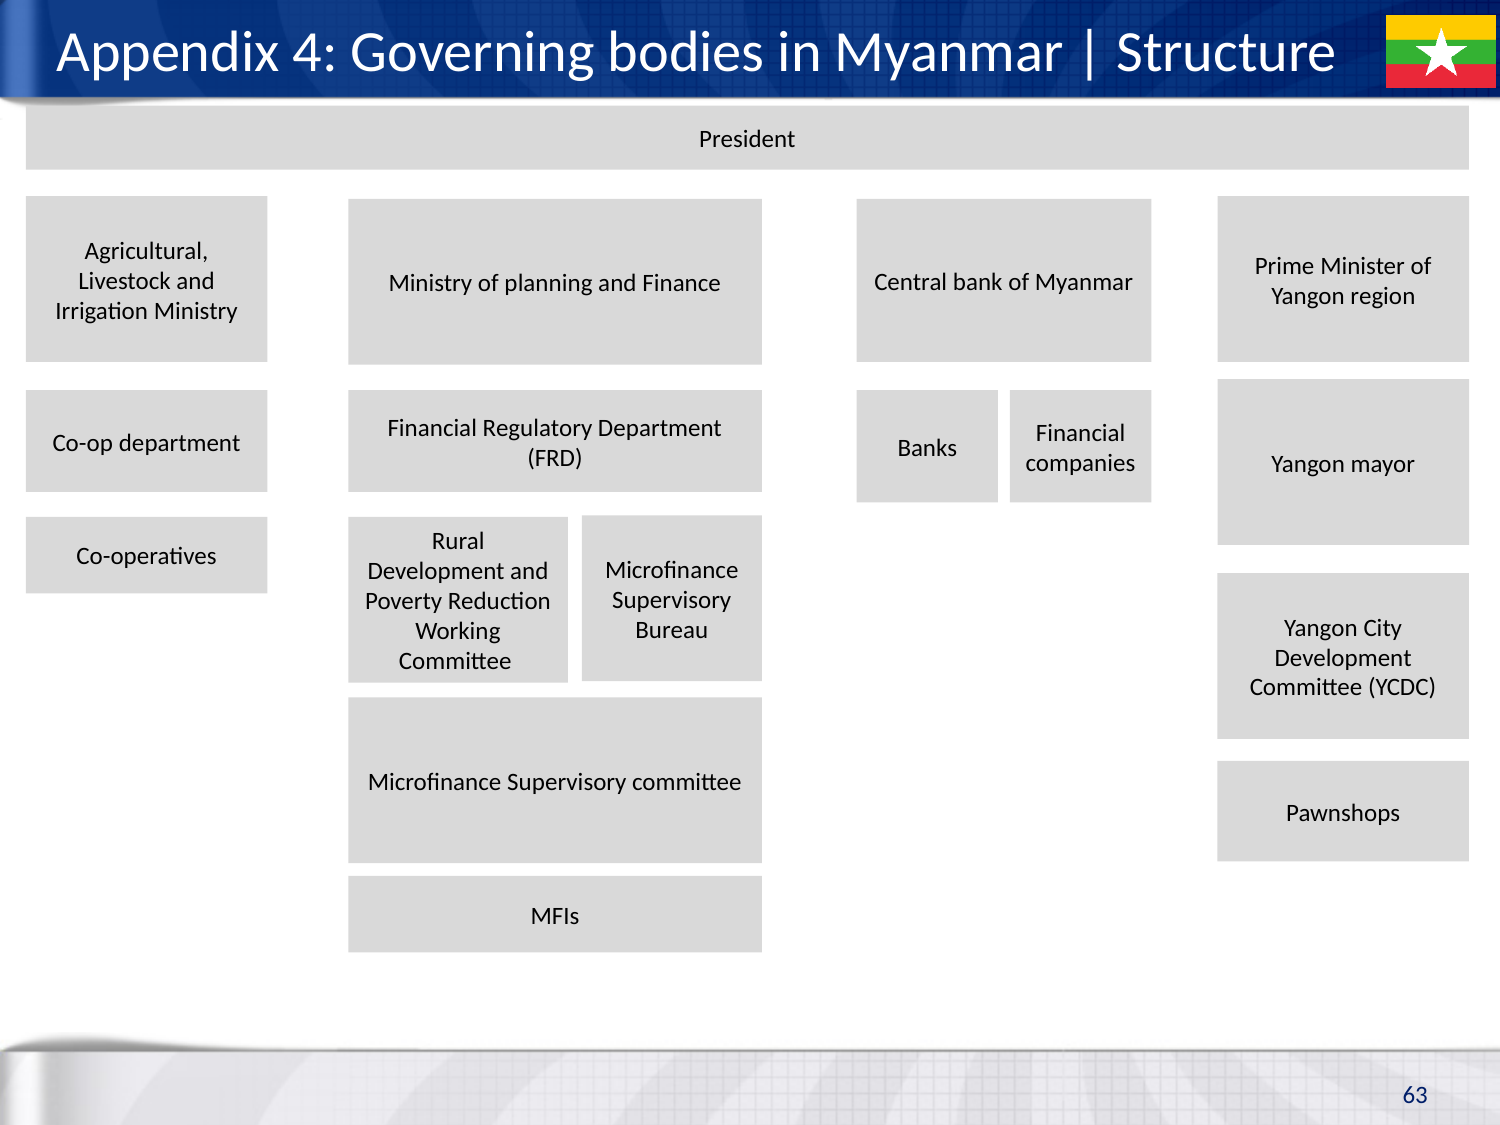

# Appendix 4: Governing bodies in Myanmar | Structure
President
Agricultural, Livestock and Irrigation Ministry
Prime Minister of Yangon region
Ministry of planning and Finance
Central bank of Myanmar
Yangon mayor
Financial Regulatory Department (FRD)
Financial companies
Co-op department
Banks
Microfinance Supervisory Bureau
Co-operatives
Rural Development and Poverty Reduction Working Committee
Yangon City Development Committee (YCDC)
Microfinance Supervisory committee
Pawnshops
MFIs
63